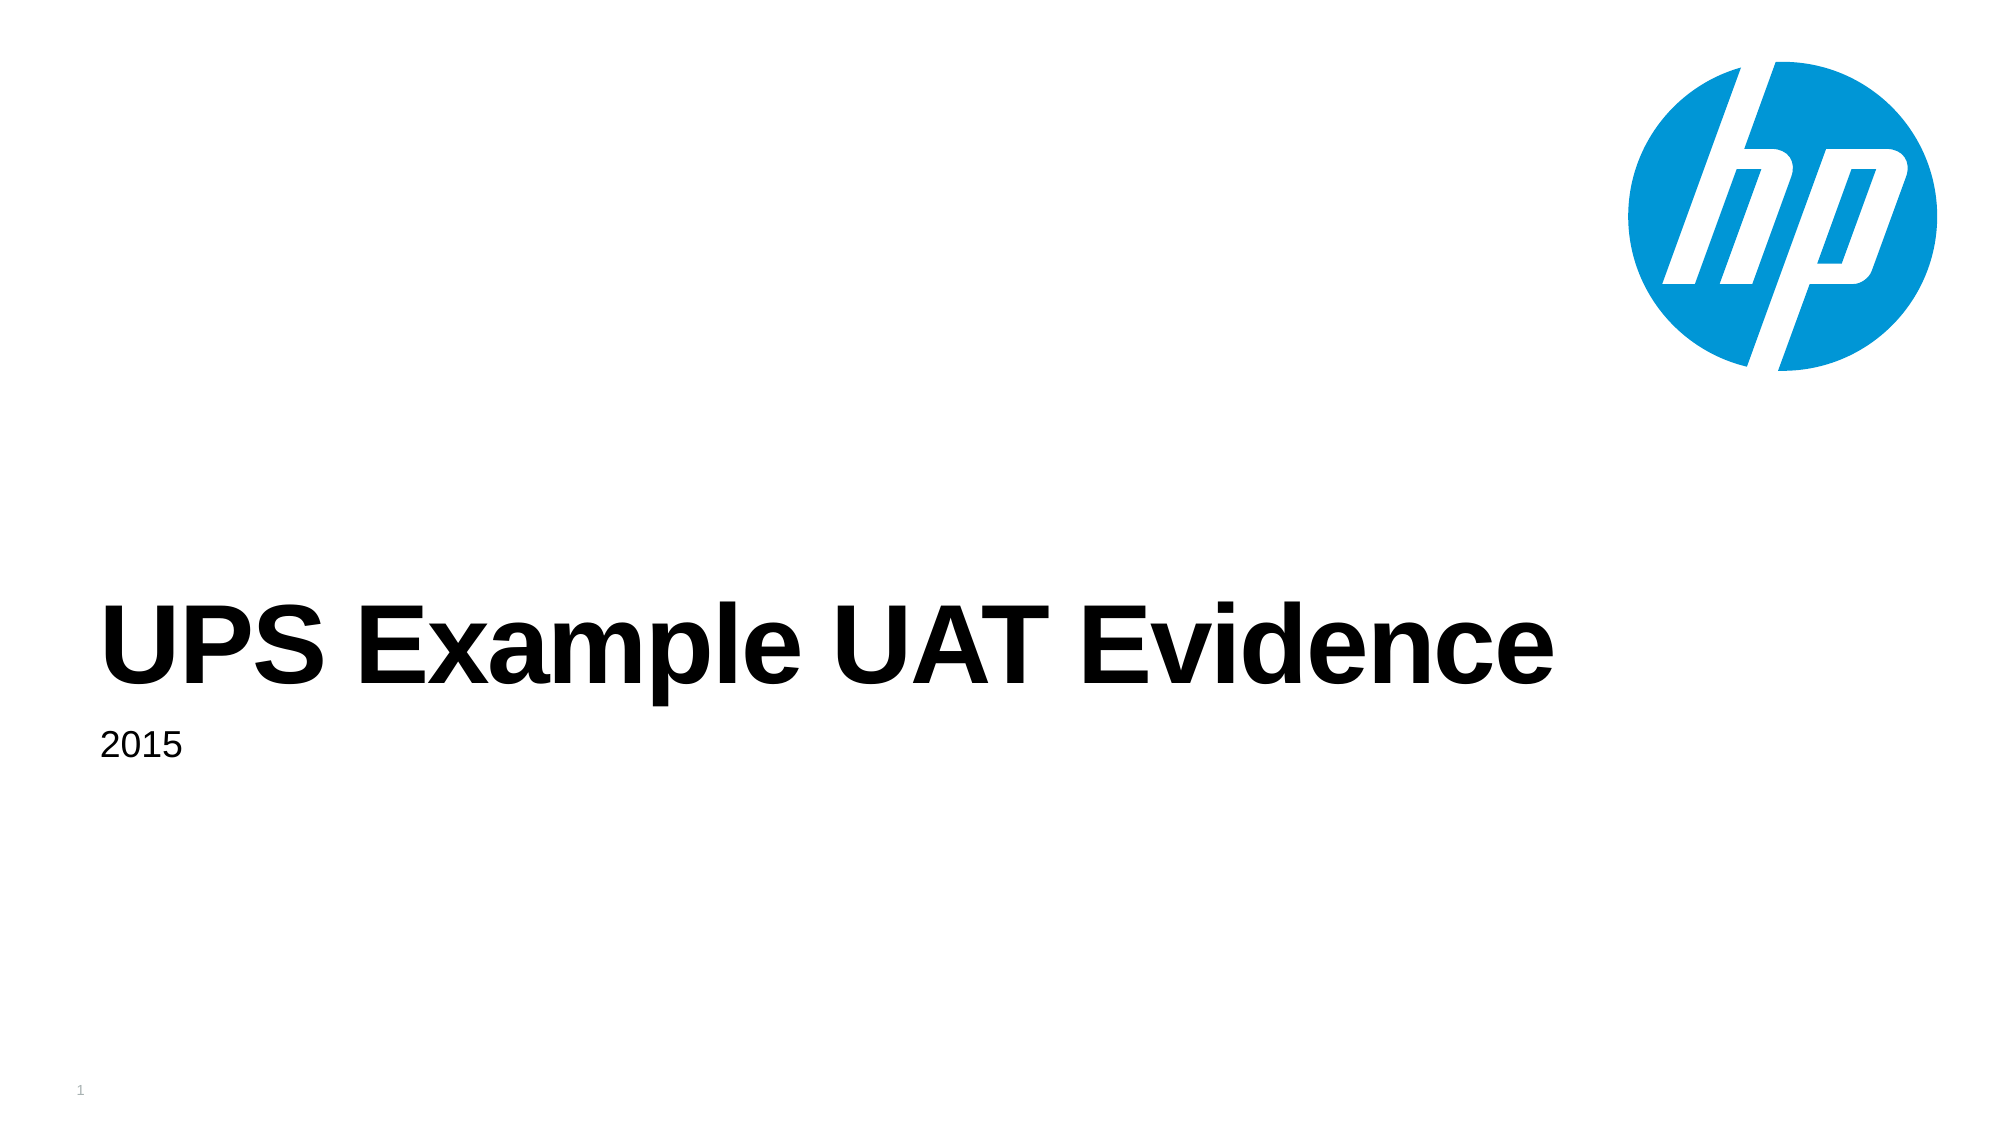

# UPS Example UAT Evidence
2015
1